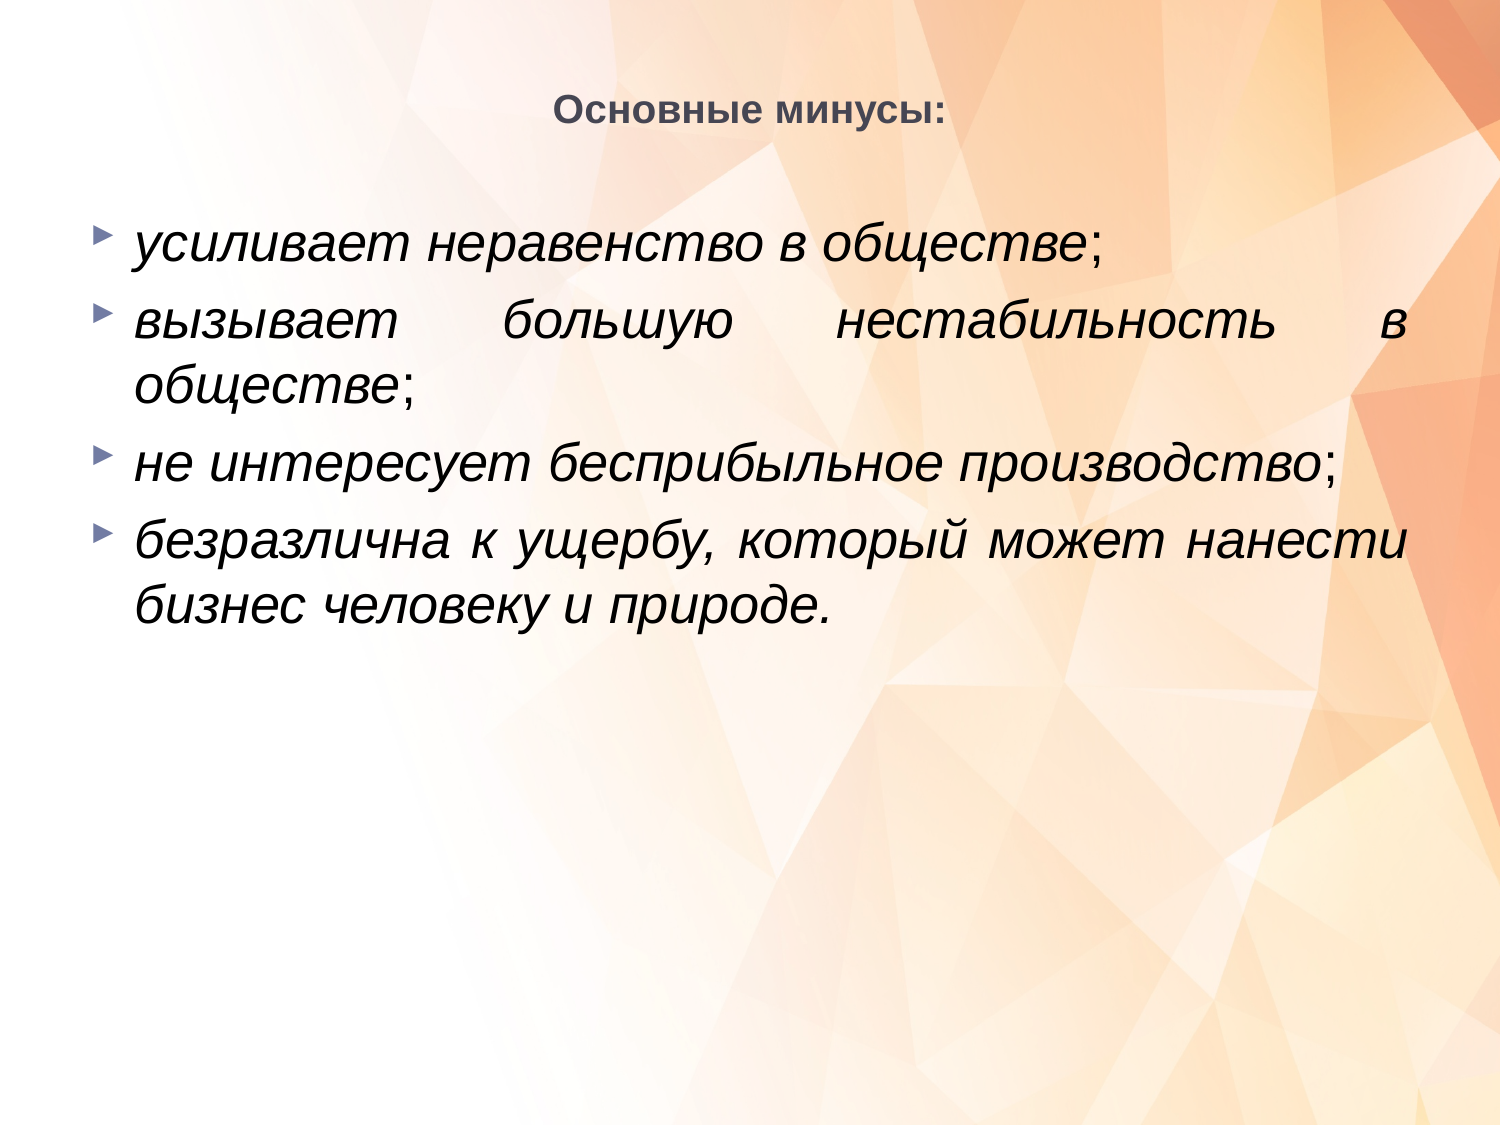

# Основные минусы:
усиливает неравенство в обществе;
вызывает большую нестабильность в обществе;
не интересует бесприбыльное производство;
безразлична к ущербу, который может нанести бизнес человеку и природе.